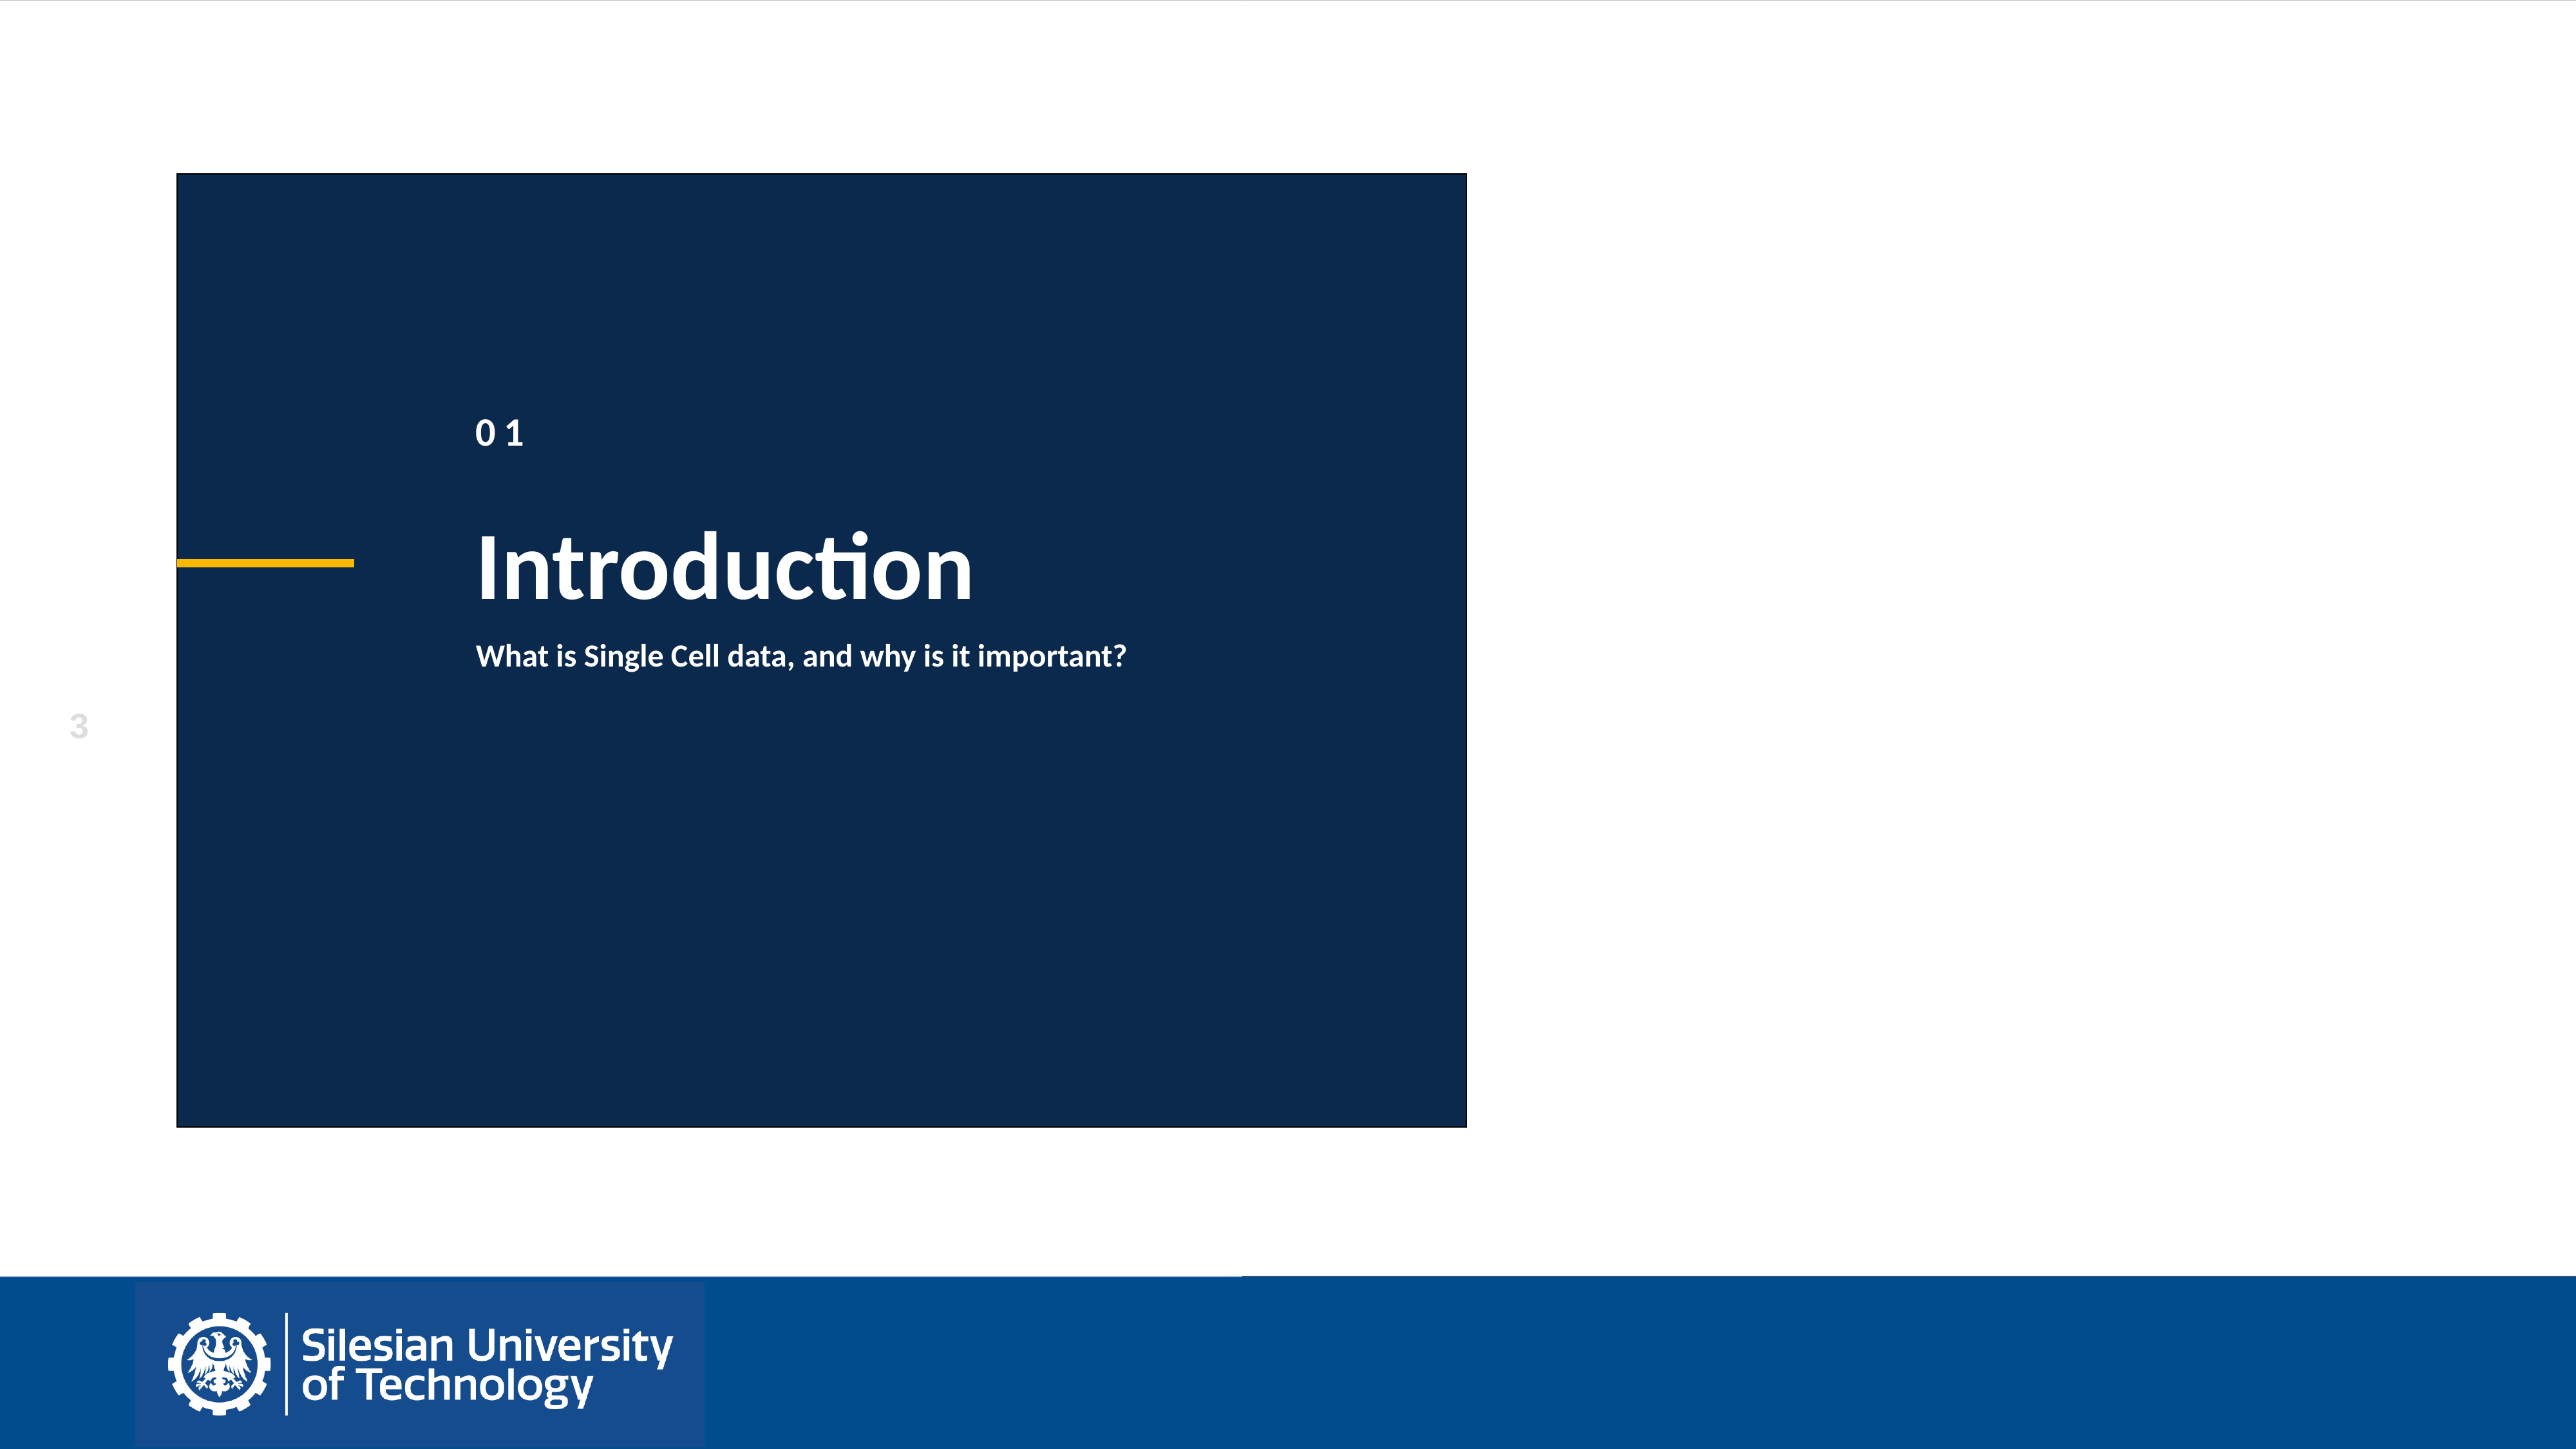

01
Introduction
What is Single Cell data, and why is it important?